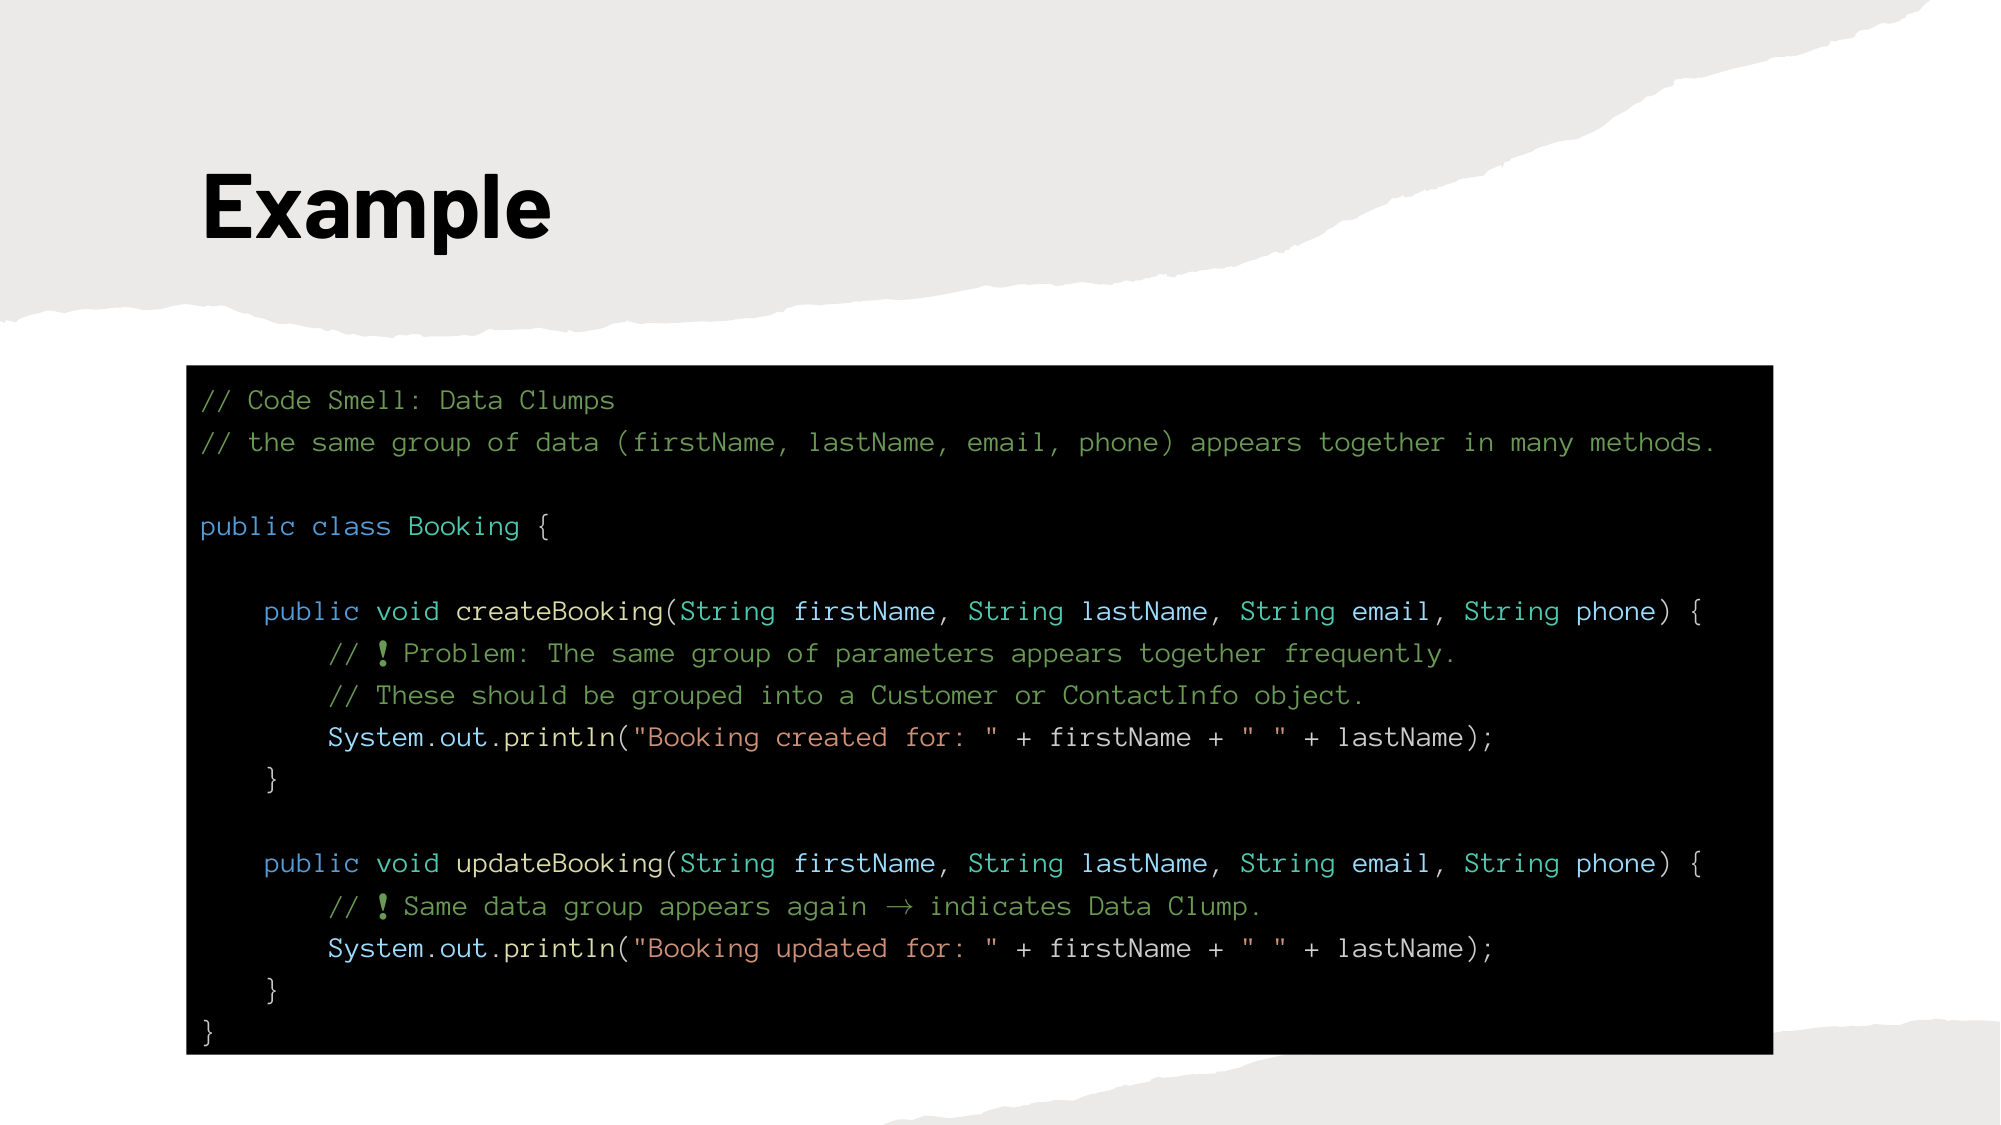

Example
// Code Smell: Data Clumps
// the same group of data (firstName, lastName, email, phone) appears together in many methods.
public class Booking {

    public void createBooking(String firstName, String lastName, String email, String phone) {
        // ❗ Problem: The same group of parameters appears together frequently.
        // These should be grouped into a Customer or ContactInfo object.
        System.out.println("Booking created for: " + firstName + " " + lastName);
    }
    public void updateBooking(String firstName, String lastName, String email, String phone) {
        // ❗ Same data group appears again → indicates Data Clump.
        System.out.println("Booking updated for: " + firstName + " " + lastName);
    }
}